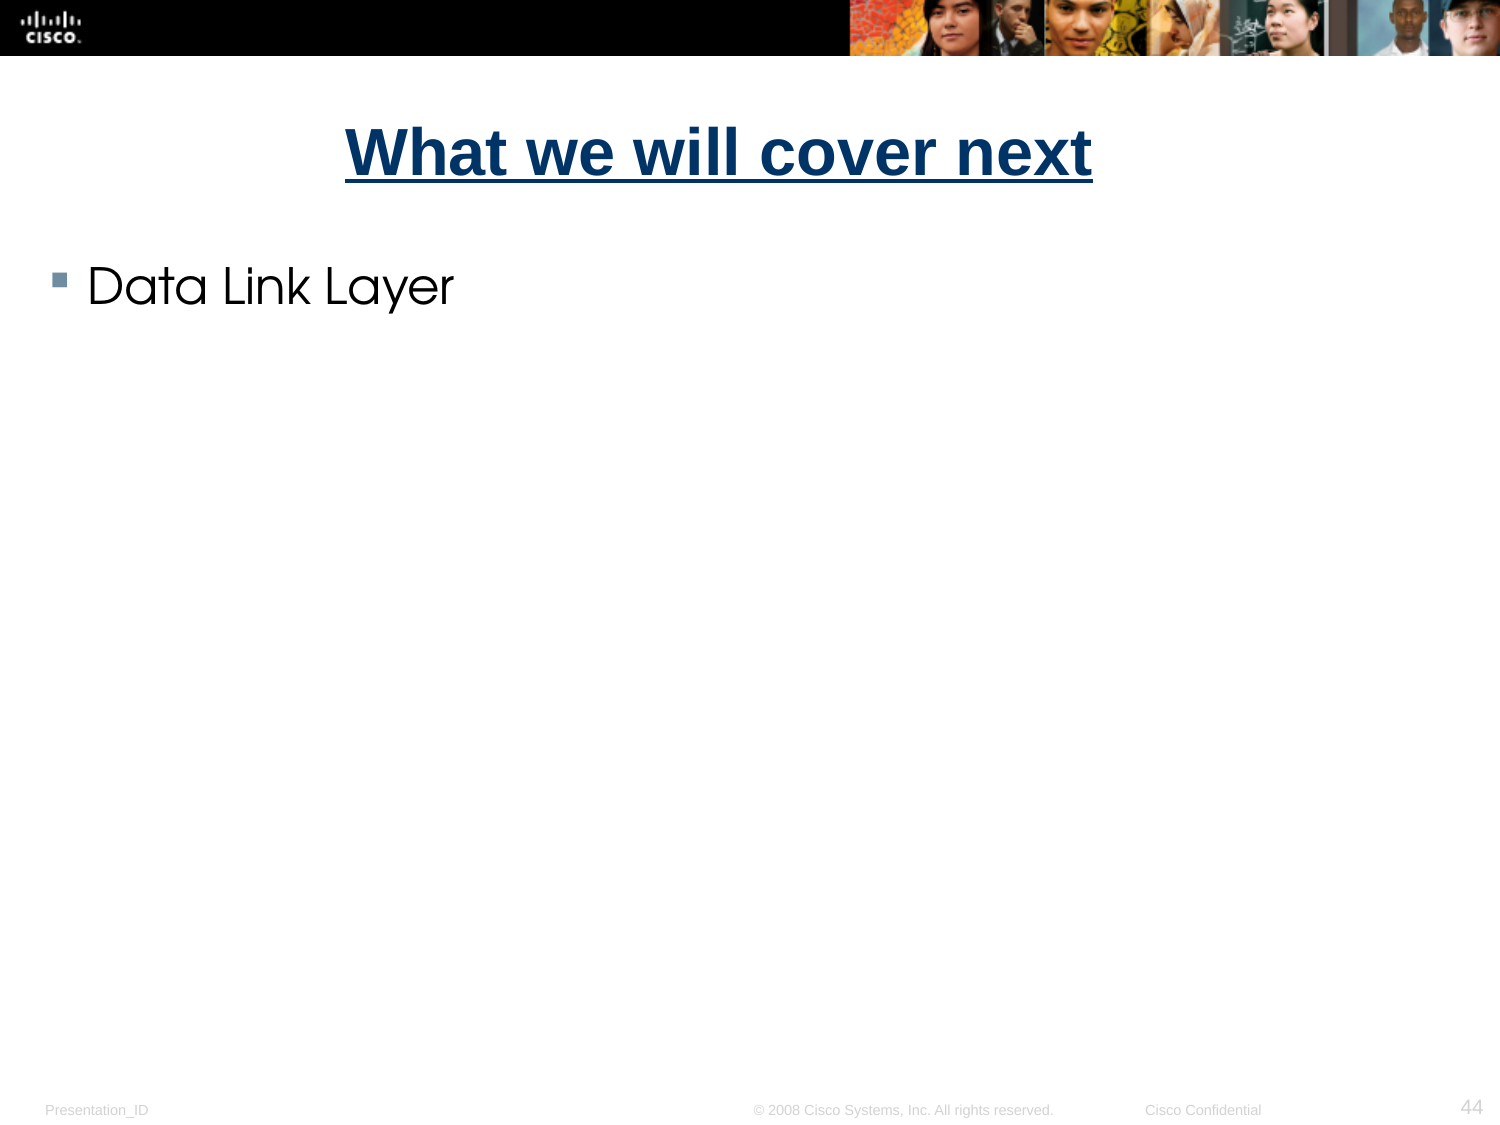

# What we will cover next
Data Link Layer